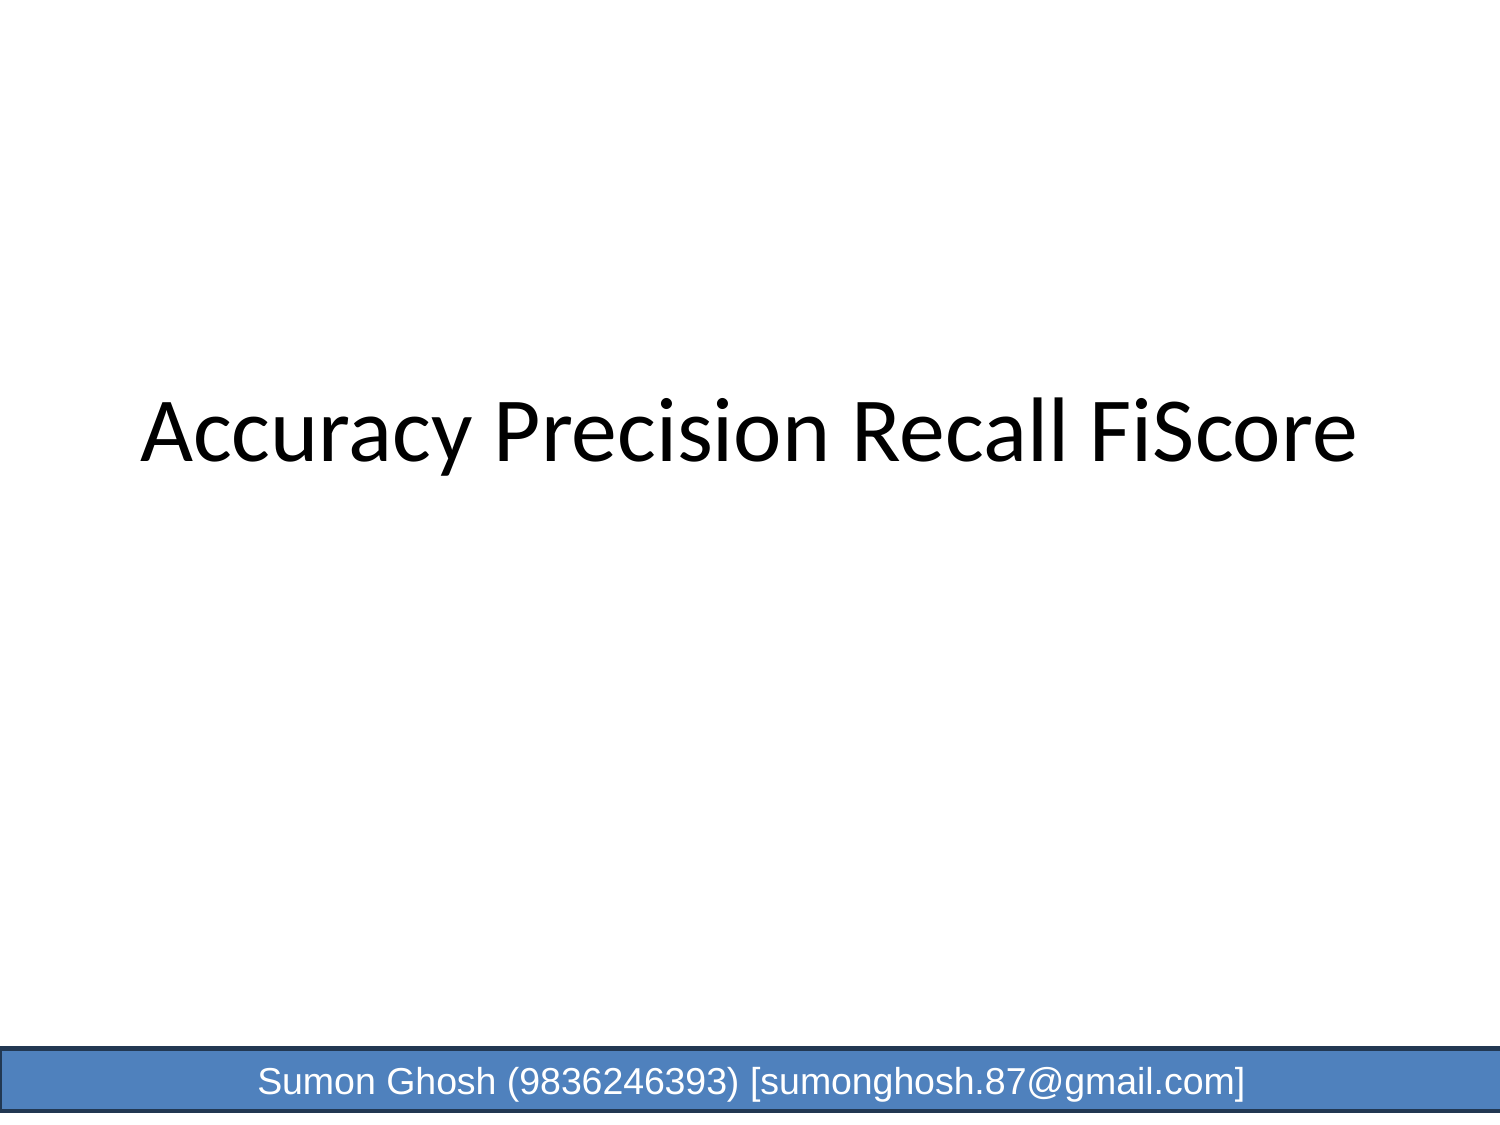

# Accuracy Precision Recall FiScore
Sumon Ghosh (9836246393) [sumonghosh.87@gmail.com]